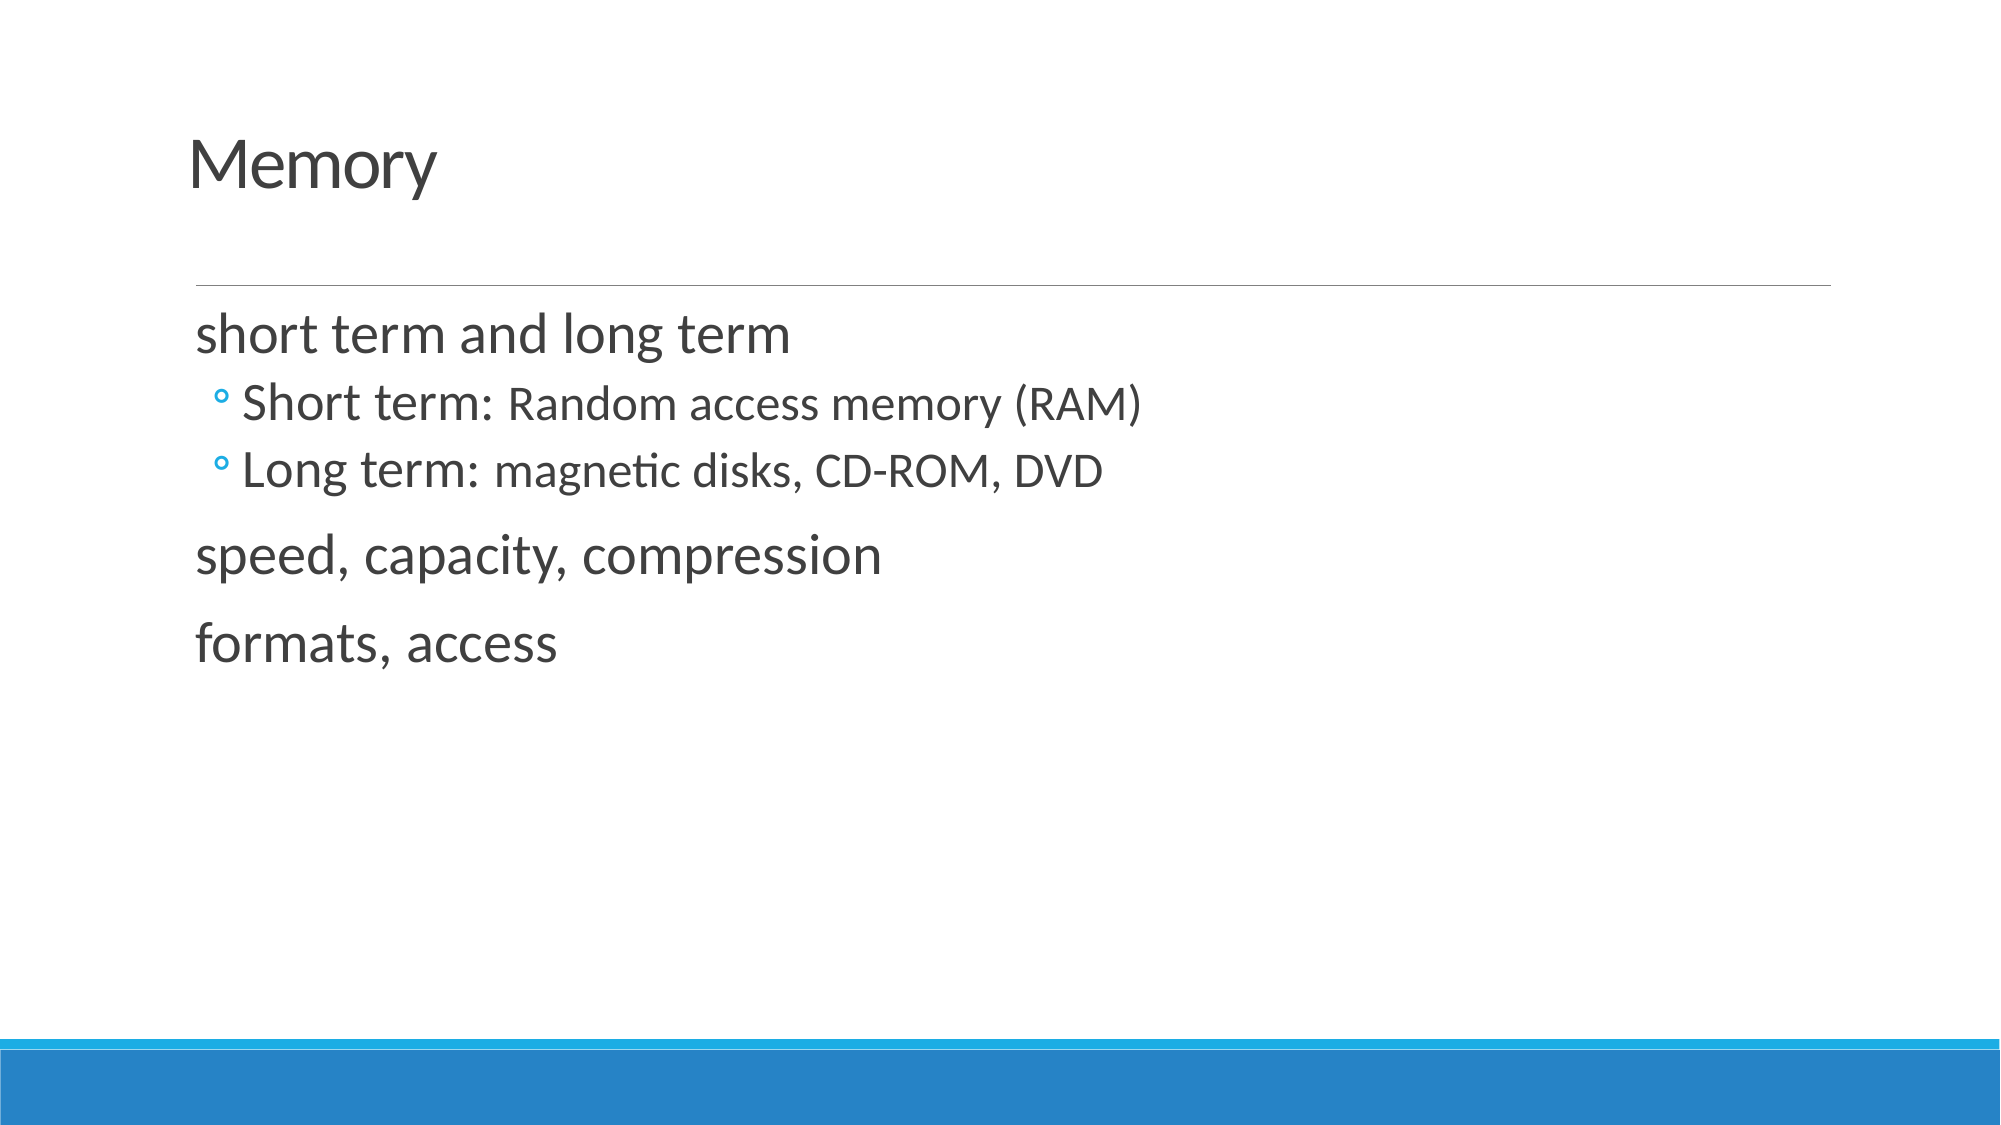

# Memory
short term and long term
Short term: Random access memory (RAM)
Long term: magnetic disks, CD-ROM, DVD
speed, capacity, compression
formats, access